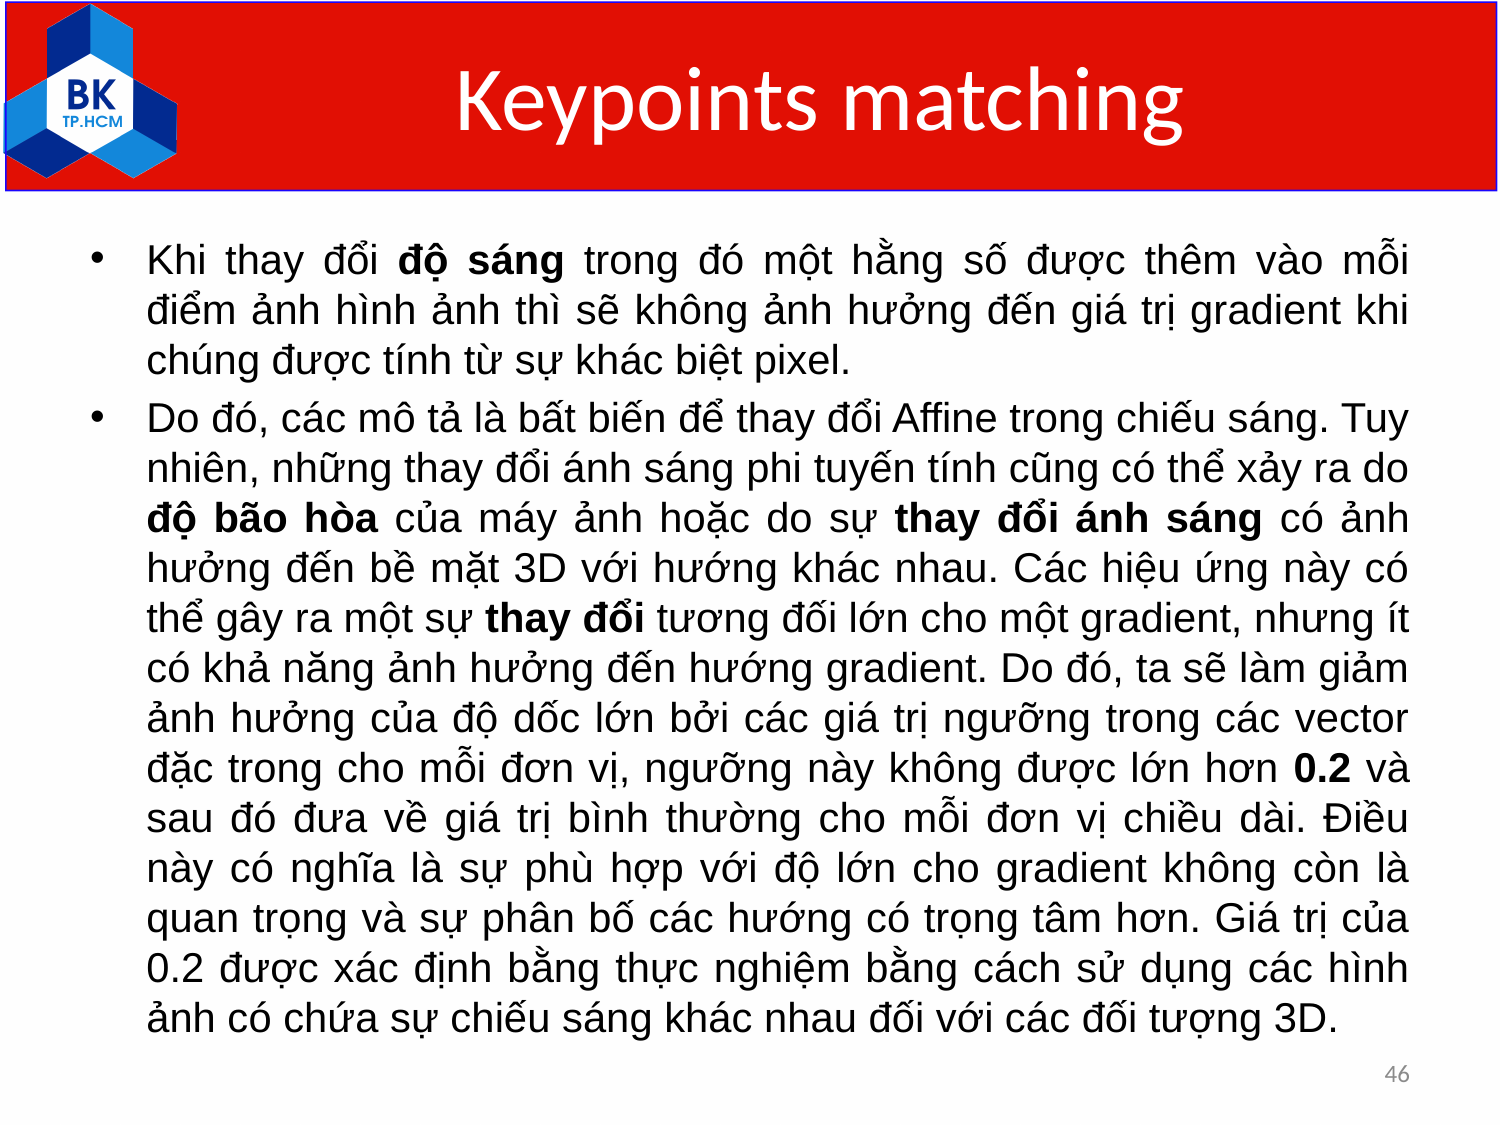

# Keypoints matching
Khi thay đổi độ sáng trong đó một hằng số được thêm vào mỗi điểm ảnh hình ảnh thì sẽ không ảnh hưởng đến giá trị gradient khi chúng được tính từ sự khác biệt pixel.
Do đó, các mô tả là bất biến để thay đổi Affine trong chiếu sáng. Tuy nhiên, những thay đổi ánh sáng phi tuyến tính cũng có thể xảy ra do độ bão hòa của máy ảnh hoặc do sự thay đổi ánh sáng có ảnh hưởng đến bề mặt 3D với hướng khác nhau. Các hiệu ứng này có thể gây ra một sự thay đổi tương đối lớn cho một gradient, nhưng ít có khả năng ảnh hưởng đến hướng gradient. Do đó, ta sẽ làm giảm ảnh hưởng của độ dốc lớn bởi các giá trị ngưỡng trong các vector đặc trong cho mỗi đơn vị, ngưỡng này không được lớn hơn 0.2 và sau đó đưa về giá trị bình thường cho mỗi đơn vị chiều dài. Điều này có nghĩa là sự phù hợp với độ lớn cho gradient không còn là quan trọng và sự phân bố các hướng có trọng tâm hơn. Giá trị của 0.2 được xác định bằng thực nghiệm bằng cách sử dụng các hình ảnh có chứa sự chiếu sáng khác nhau đối với các đối tượng 3D.

46